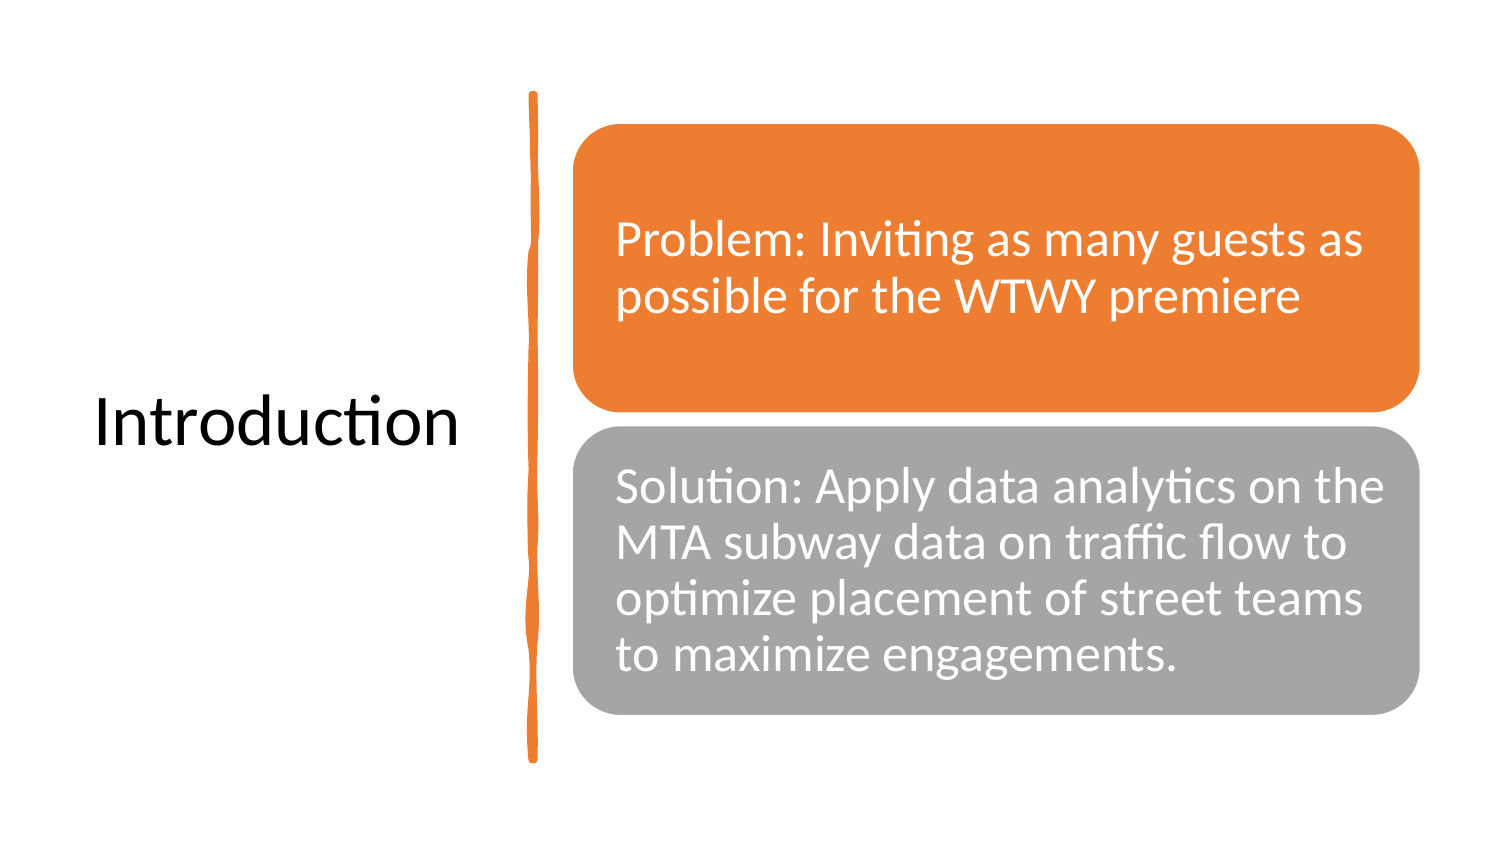

Problem: Inviting as many guests as possible for the WTWY premiere
Solution: Apply data analytics on the MTA subway data on traffic flow to optimize placement of street teams to maximize engagements.
# Introduction